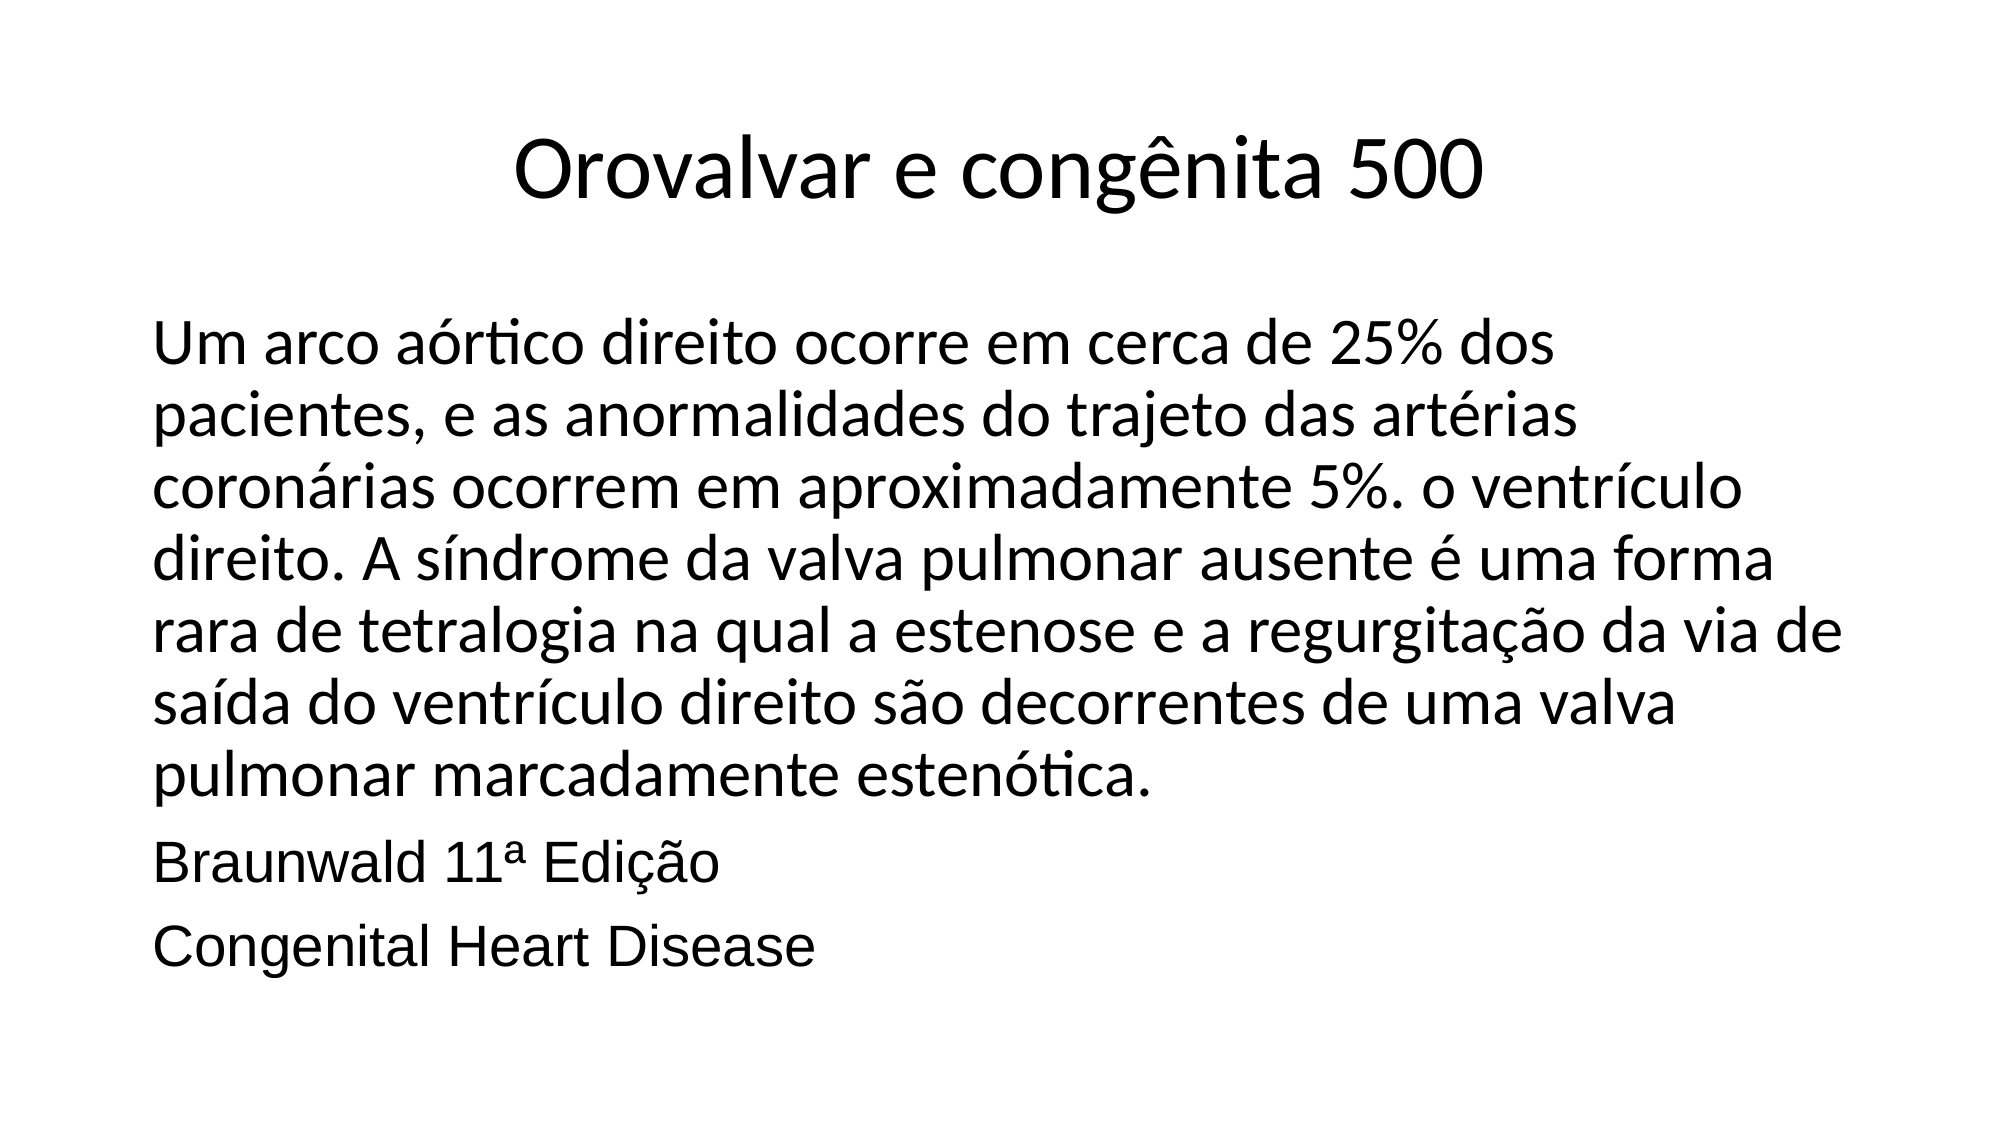

# Orovalvar e congênita 500
Um arco aórtico direito ocorre em cerca de 25% dos pacientes, e as anormalidades do trajeto das artérias coronárias ocorrem em aproximadamente 5%. o ventrículo direito. A síndrome da valva pulmonar ausente é uma forma rara de tetralogia na qual a estenose e a regurgitação da via de saída do ventrículo direito são decorrentes de uma valva pulmonar marcadamente estenótica.
Braunwald 11ª Edição
Congenital Heart Disease